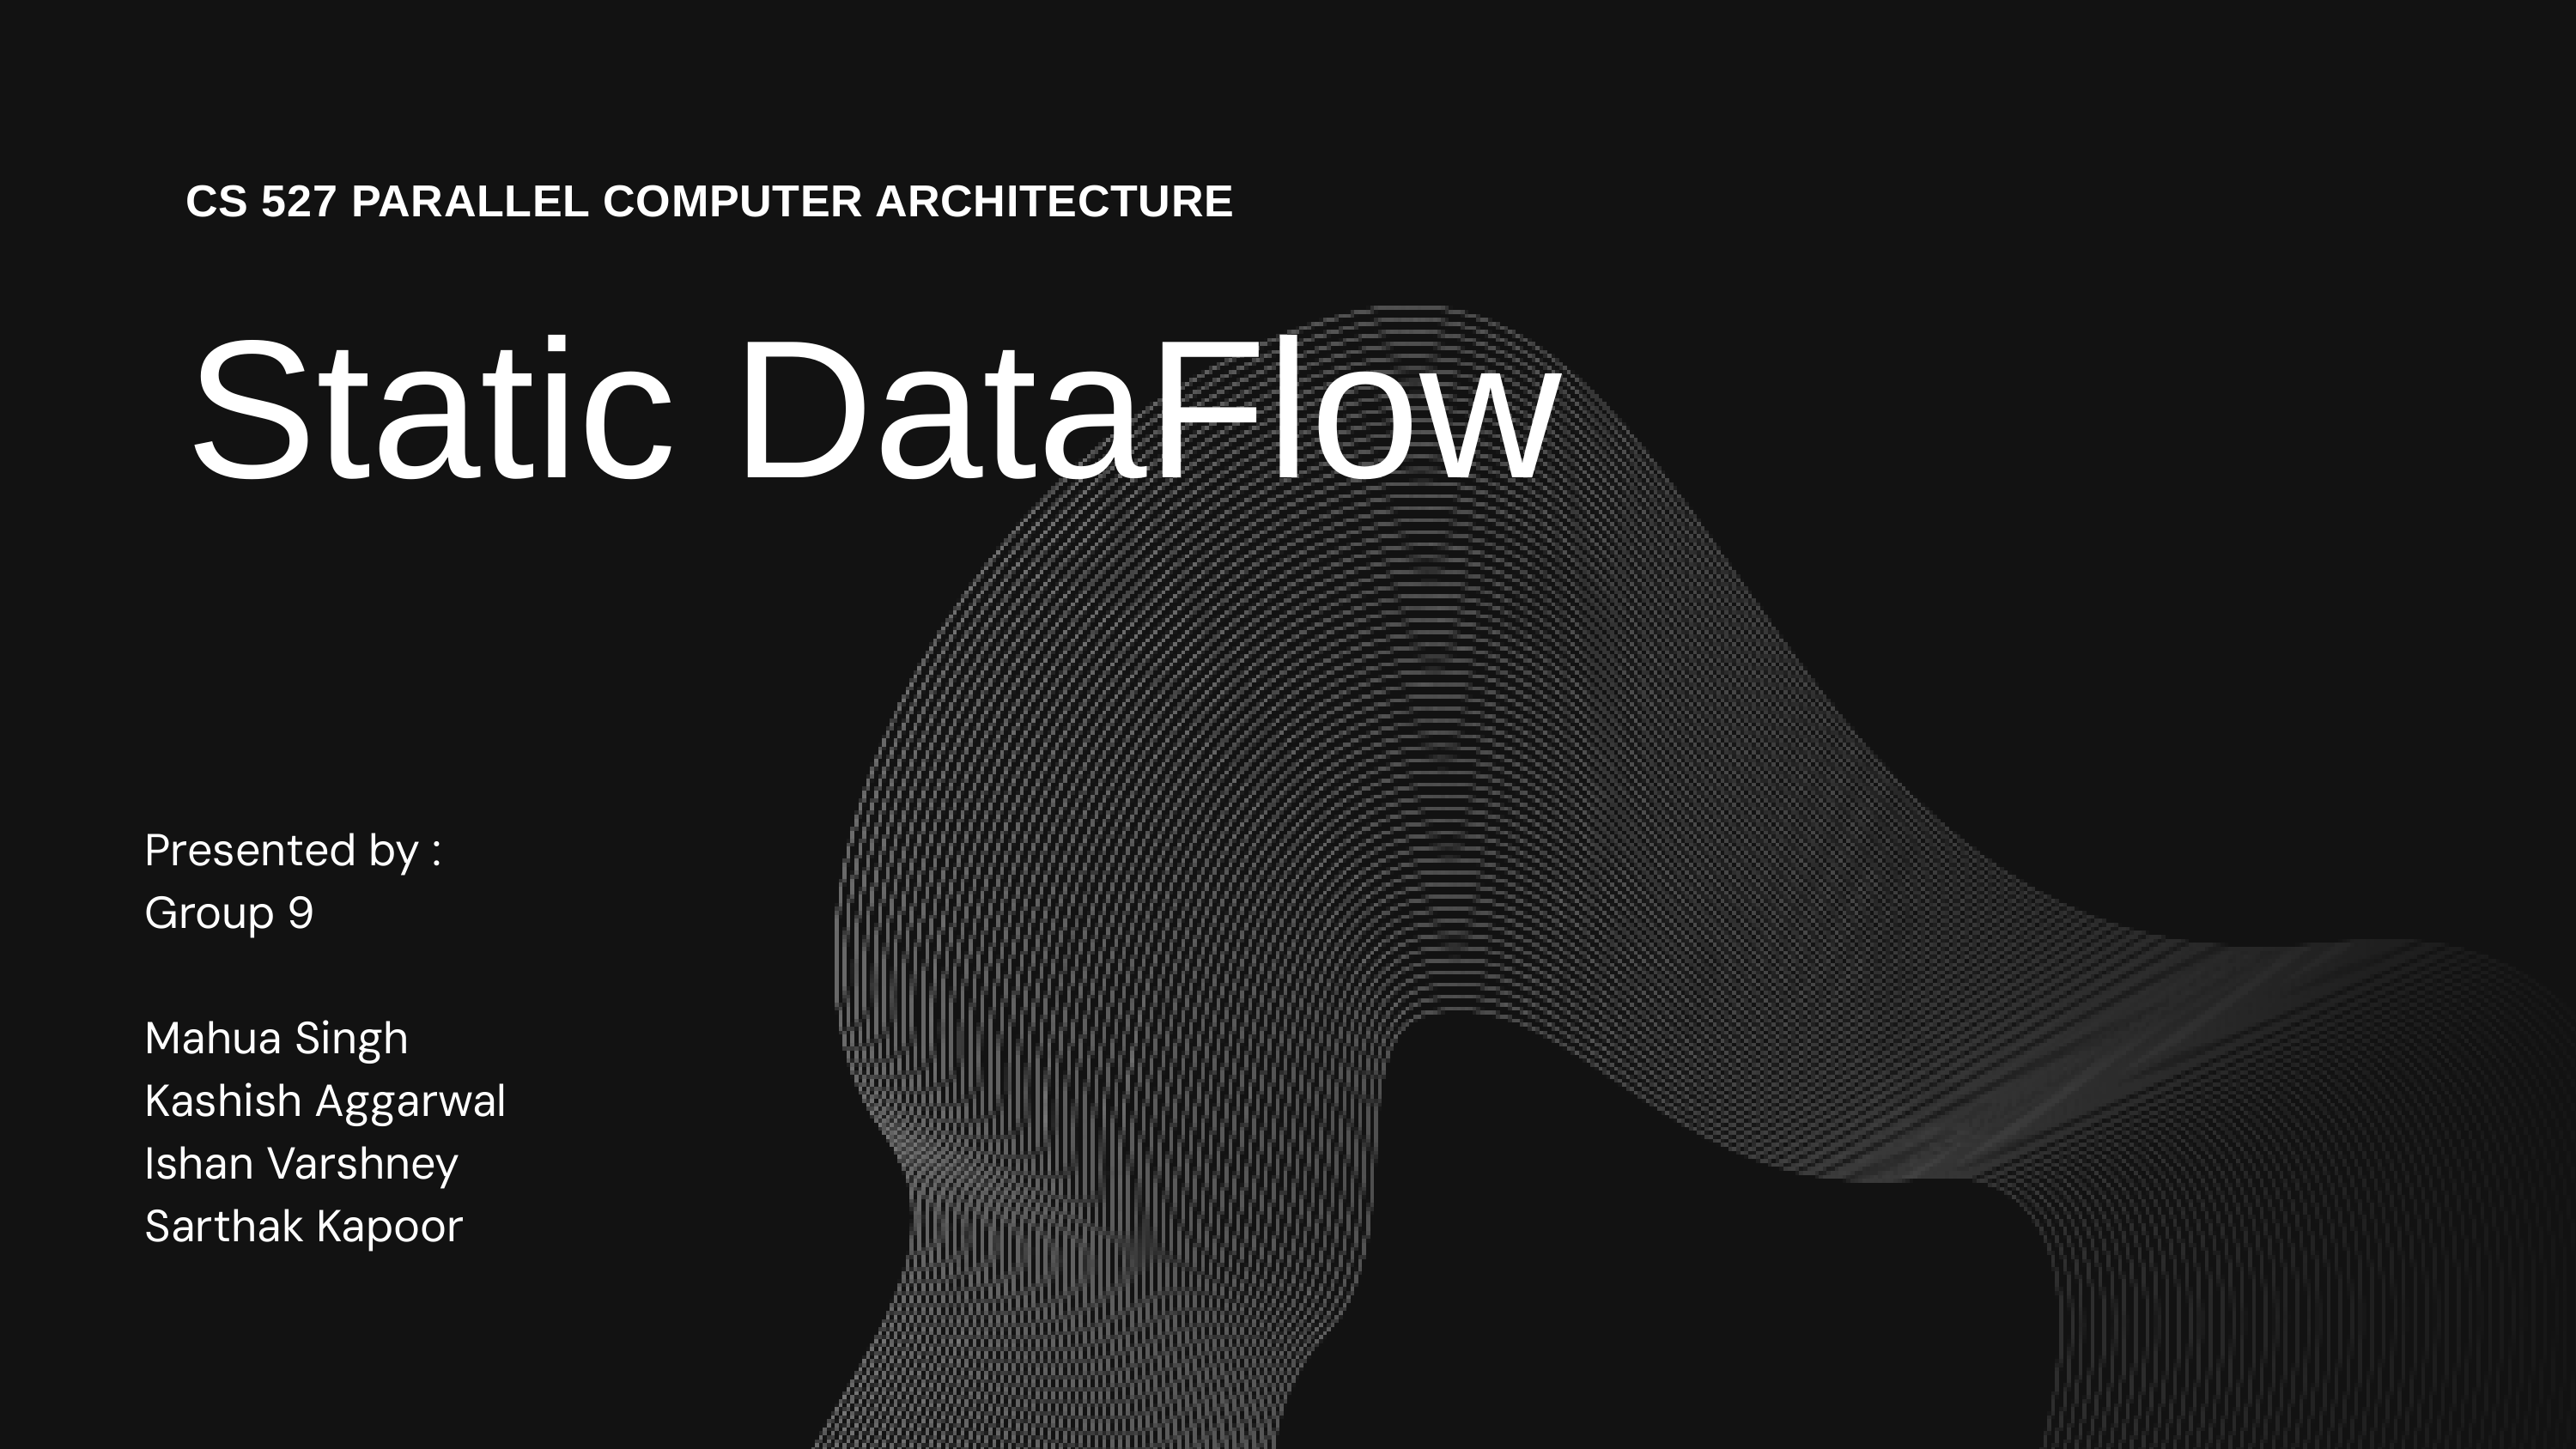

CS 527 PARALLEL COMPUTER ARCHITECTURE
Static DataFlow

Presented by :
Group 9

Mahua Singh
Kashish Aggarwal
Ishan Varshney
Sarthak Kapoor